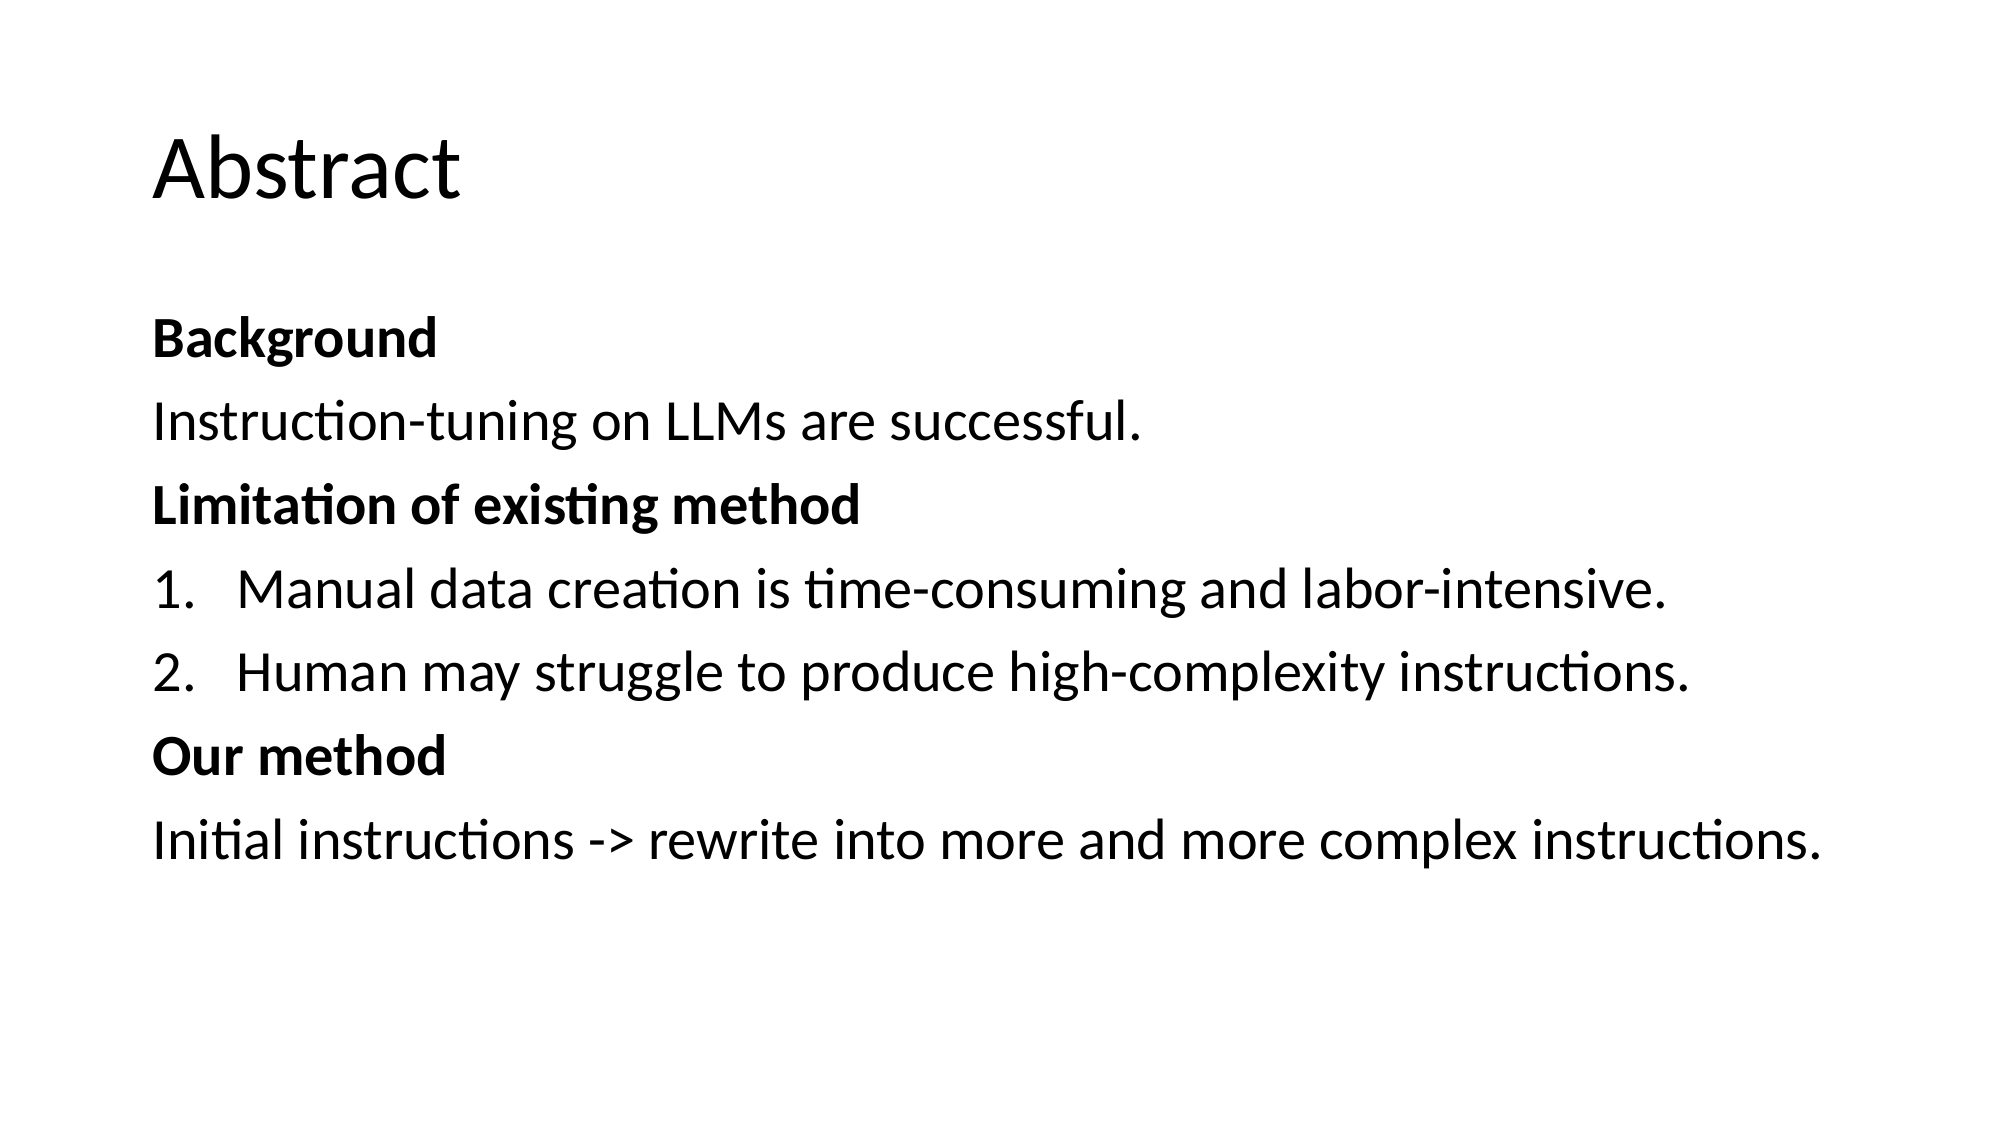

# Abstract
Background
Instruction-tuning on LLMs are successful.
Limitation of existing method
Manual data creation is time-consuming and labor-intensive.
Human may struggle to produce high-complexity instructions.
Our method
Initial instructions -> rewrite into more and more complex instructions.